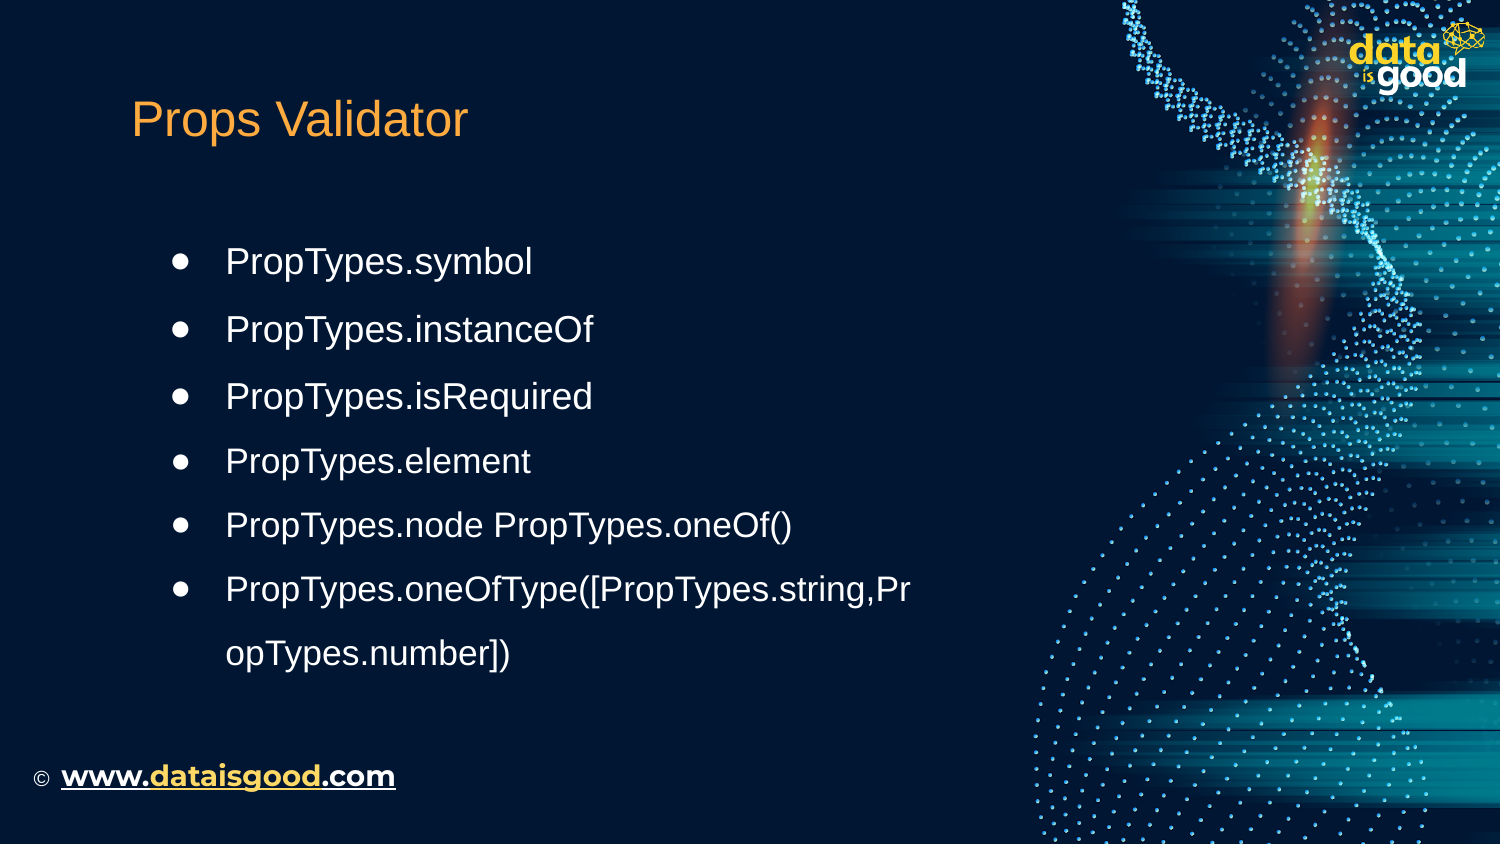

# Props Validator
PropTypes.symbol
PropTypes.instanceOf
PropTypes.isRequired
PropTypes.element
PropTypes.node PropTypes.oneOf()
PropTypes.oneOfType([PropTypes.string,PropTypes.number])